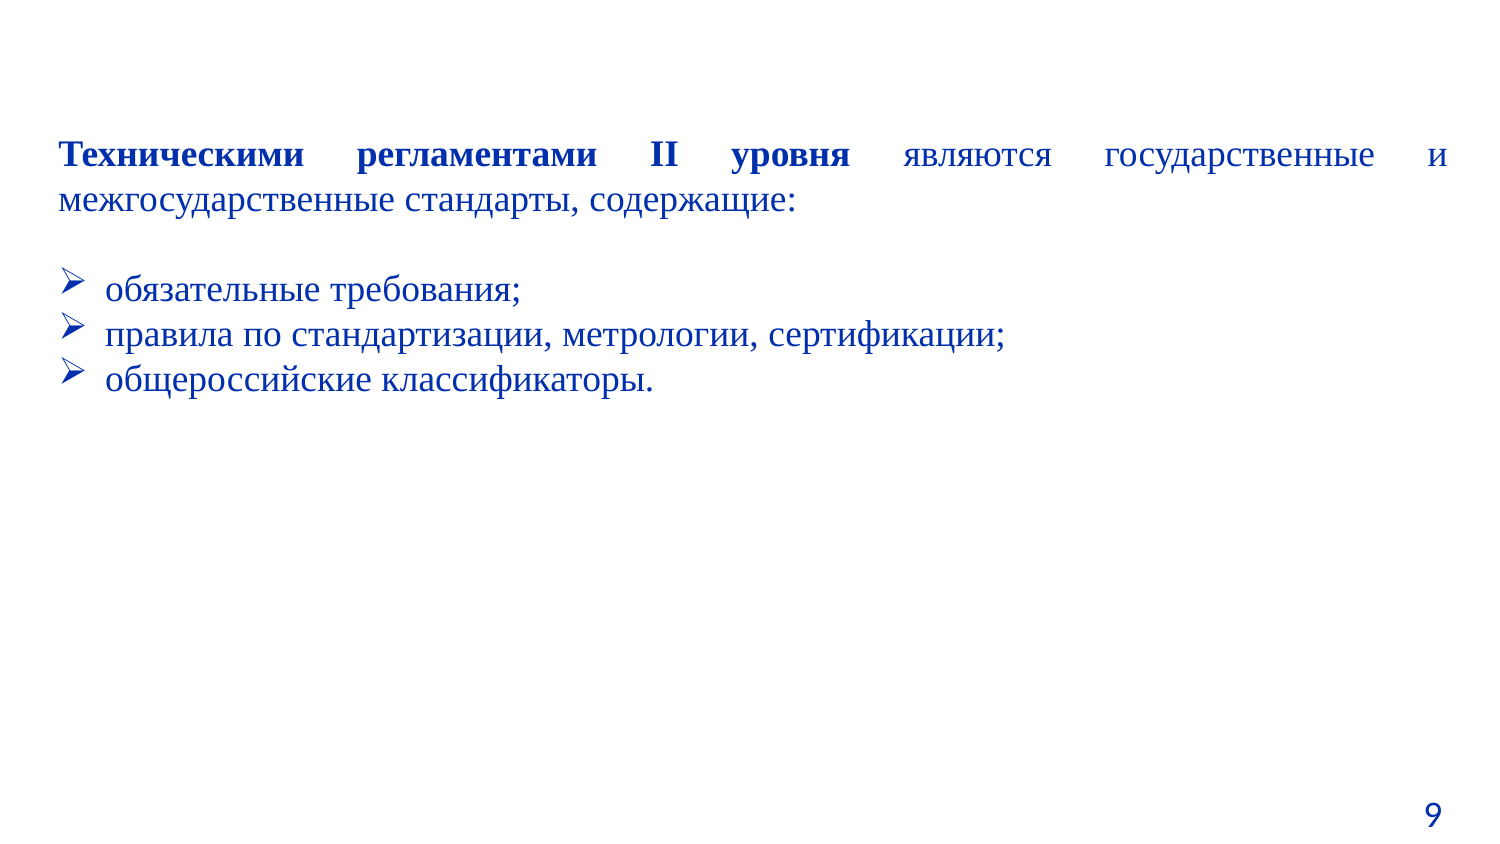

Техническими регламентами II уровня являются государственные и межгосударственные стандарты, содержащие:

обязательные требования;
правила по стандартизации, метрологии, сертификации;
общероссийские классификаторы.

9